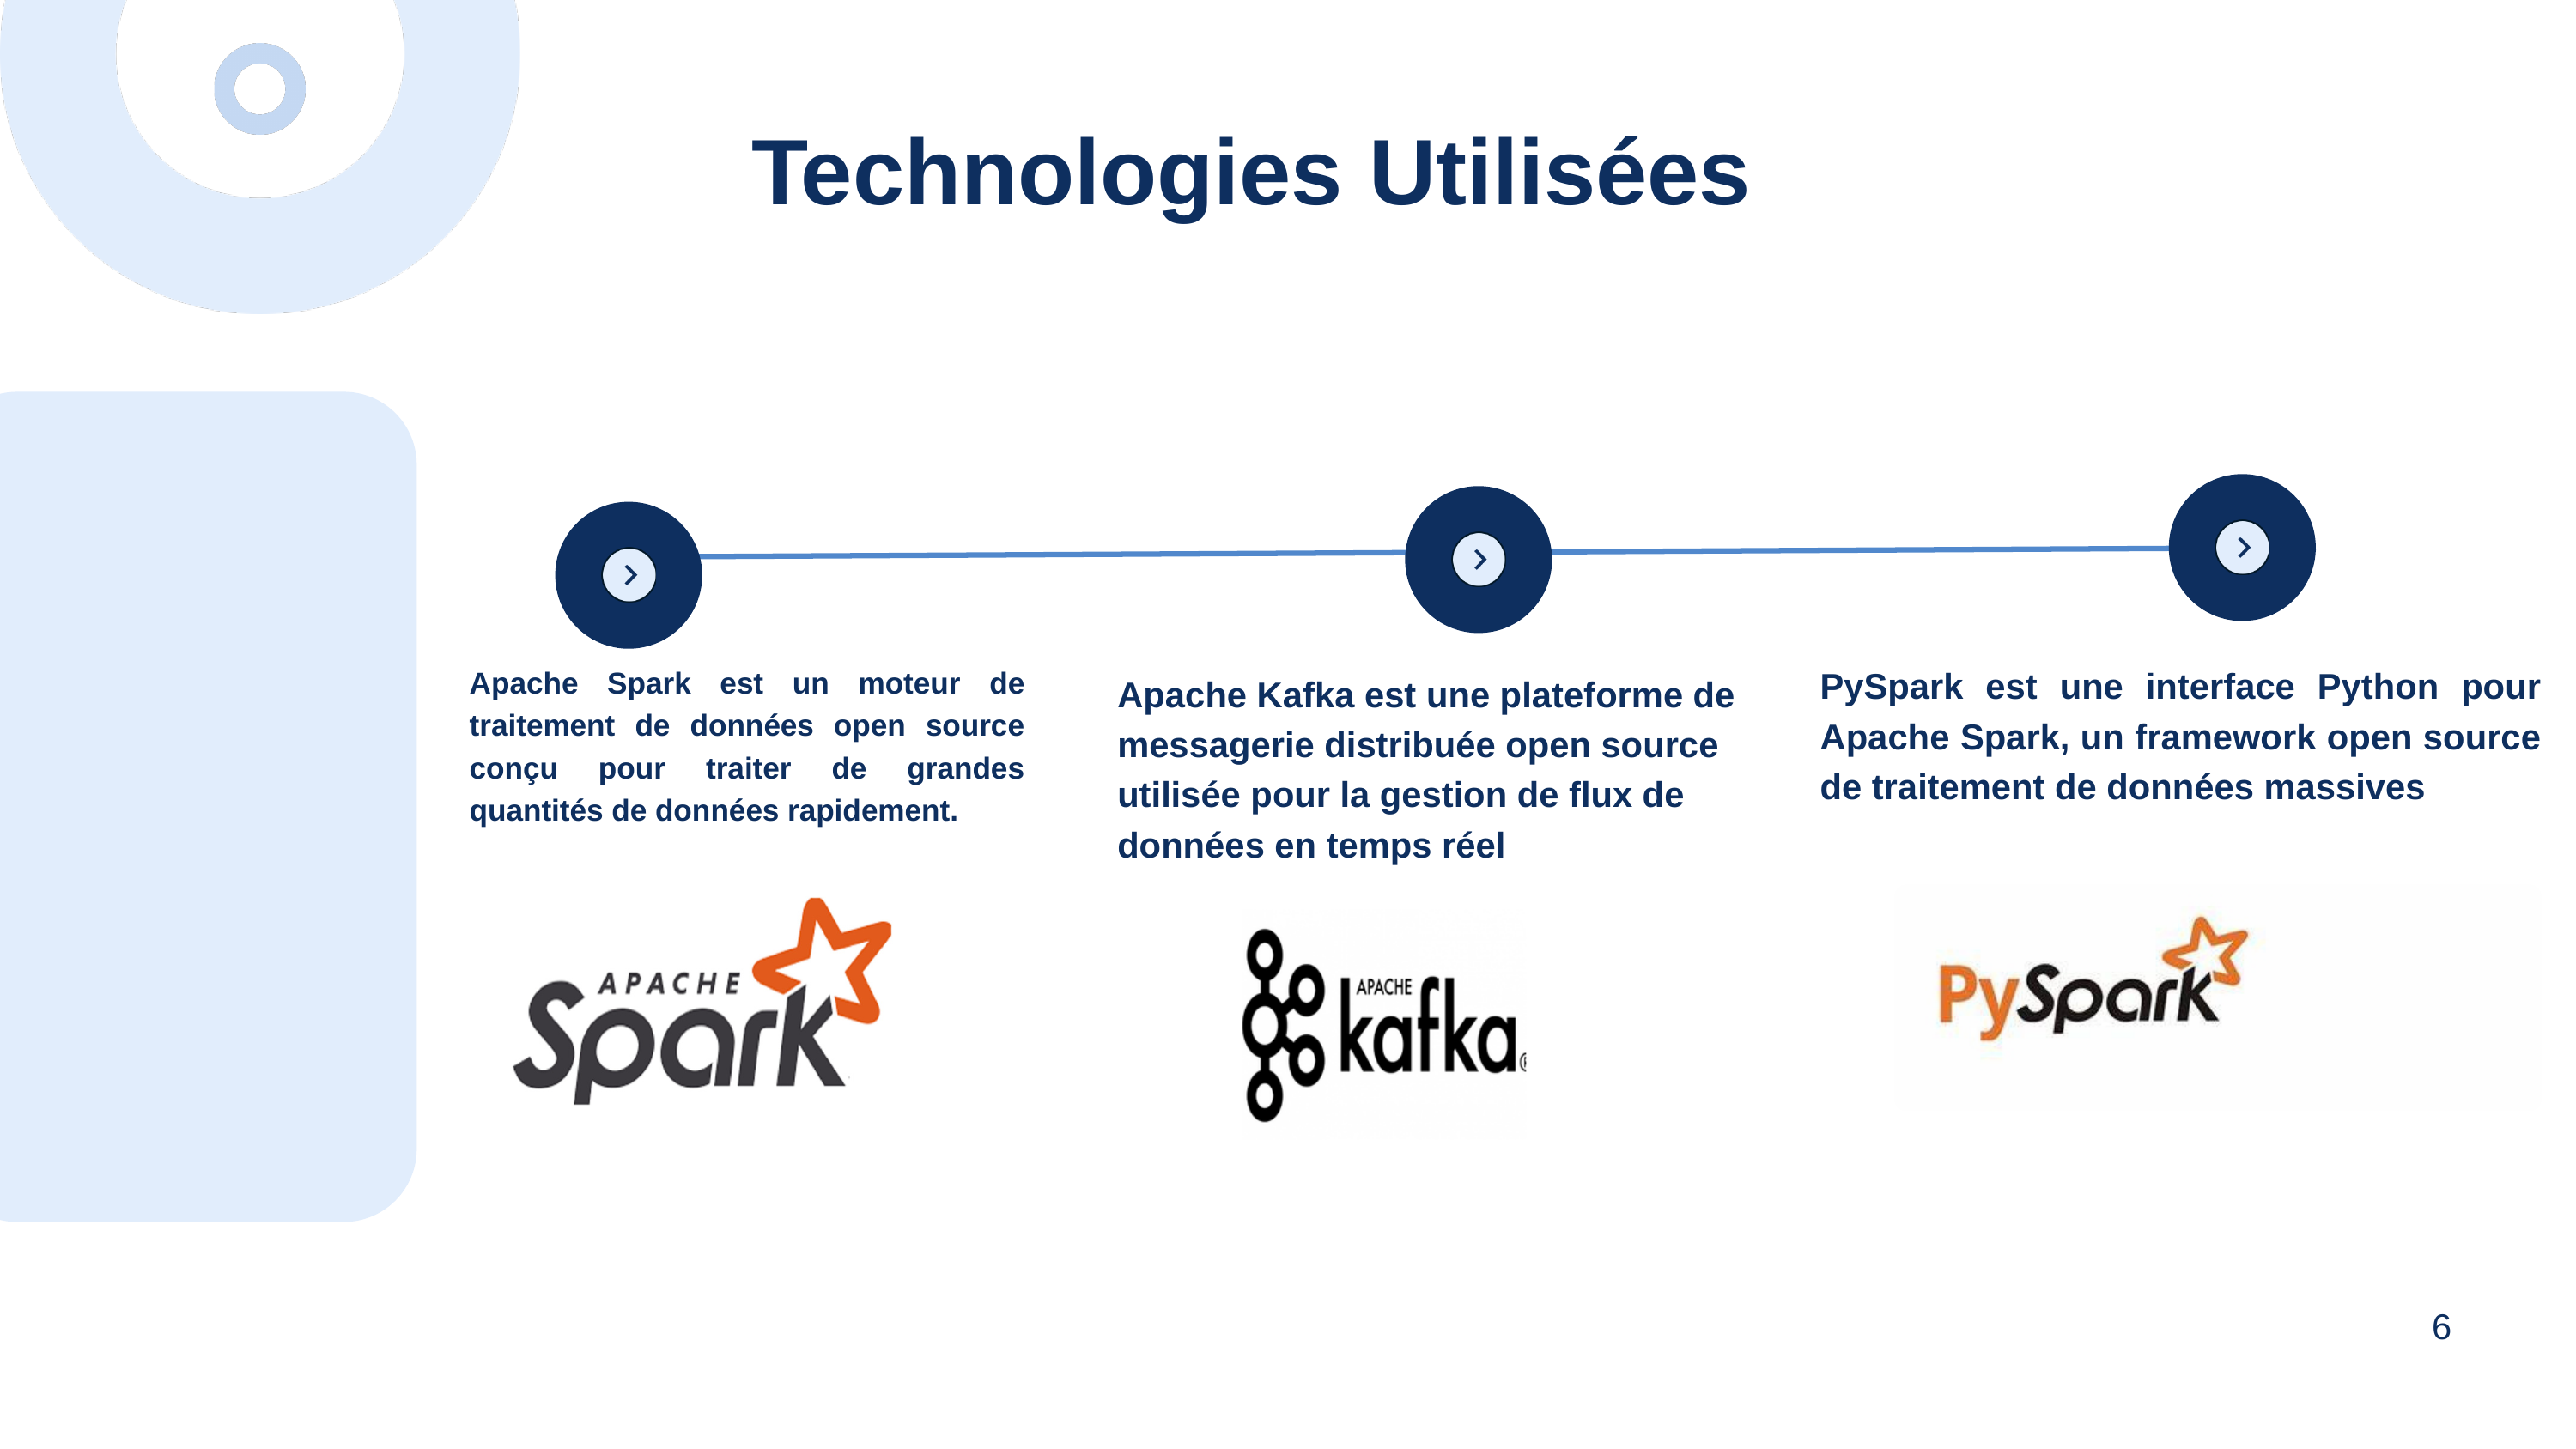

Technologies Utilisées

PySpark est une interface Python pour Apache Spark, un framework open source de traitement de données massives
Apache Spark est un moteur de traitement de données open source conçu pour traiter de grandes quantités de données rapidement.
Apache Kafka est une plateforme de messagerie distribuée open source utilisée pour la gestion de flux de données en temps réel

6